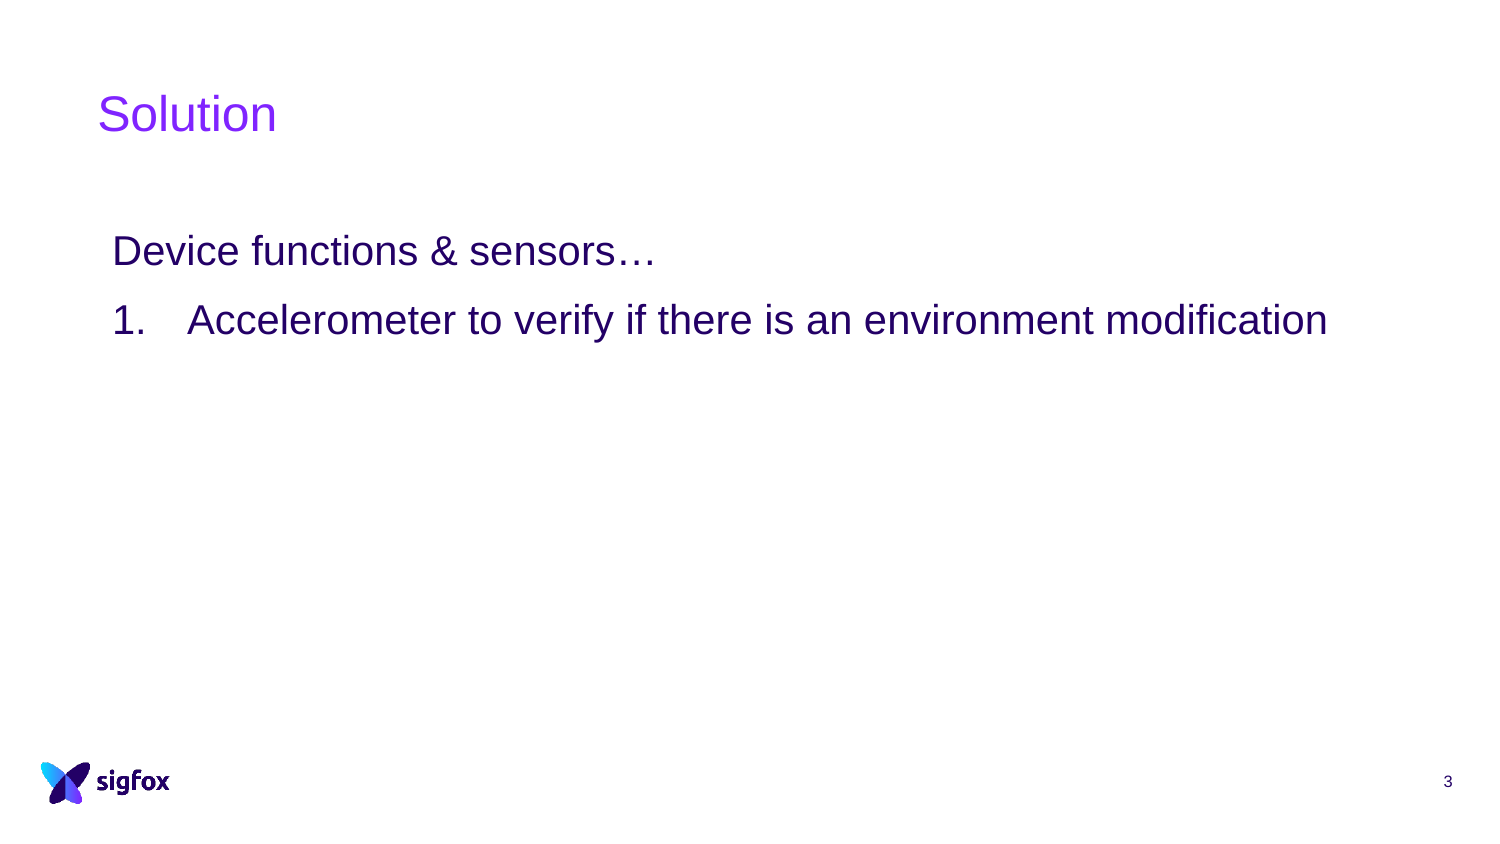

# Solution
Device functions & sensors…
Accelerometer to verify if there is an environment modification

3